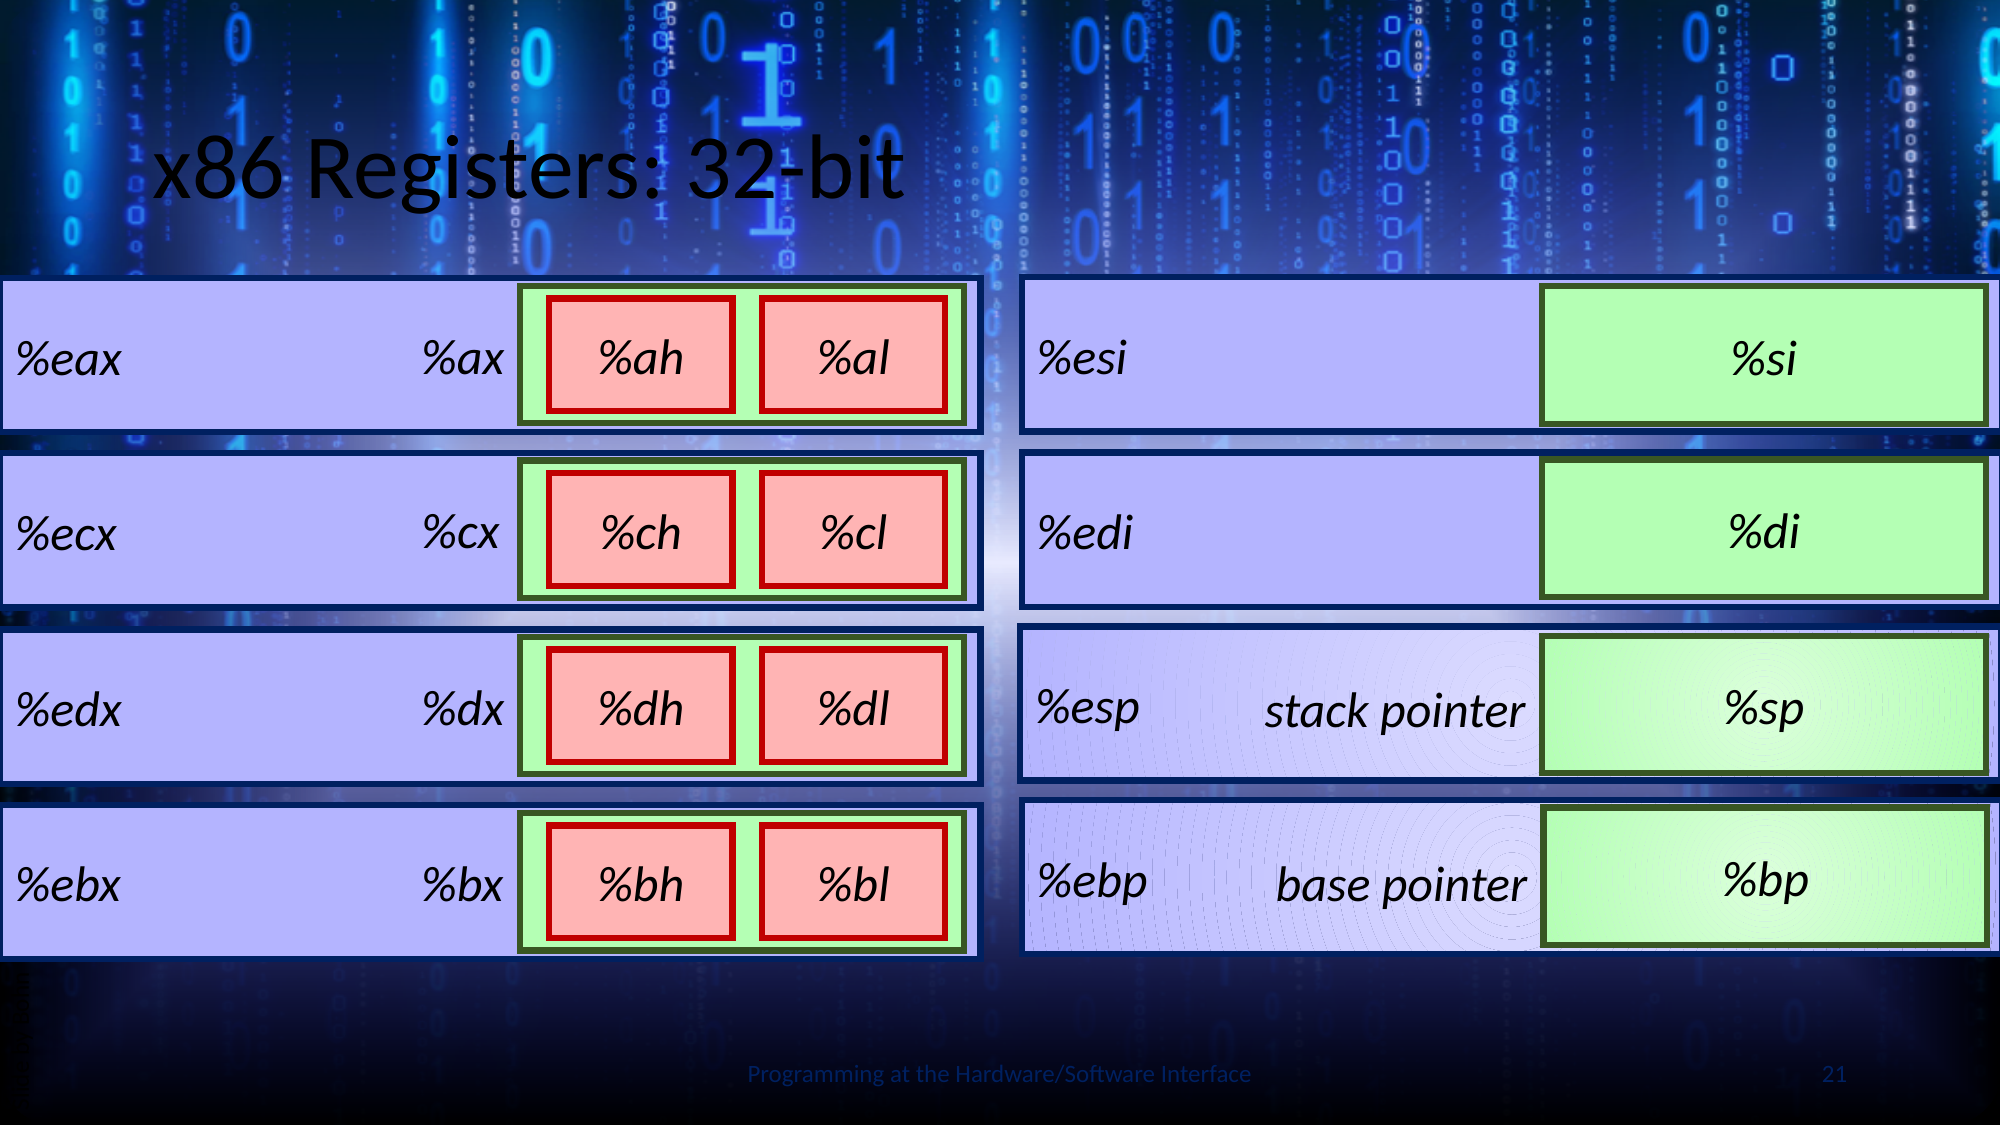

# x86 Registers: 32-bit
%esi
%eax

%si
%ah
%al
%ax
%edi
%ecx
%di

%ch
%cl
%cx
%esp
%edx
%sp

%dh
%dl
%dx
stack pointer
%ebp
%ebx
%bp

%bh
%bl
%bx
base pointer
Slide by Bohn
Programming at the Hardware/Software Interface
21